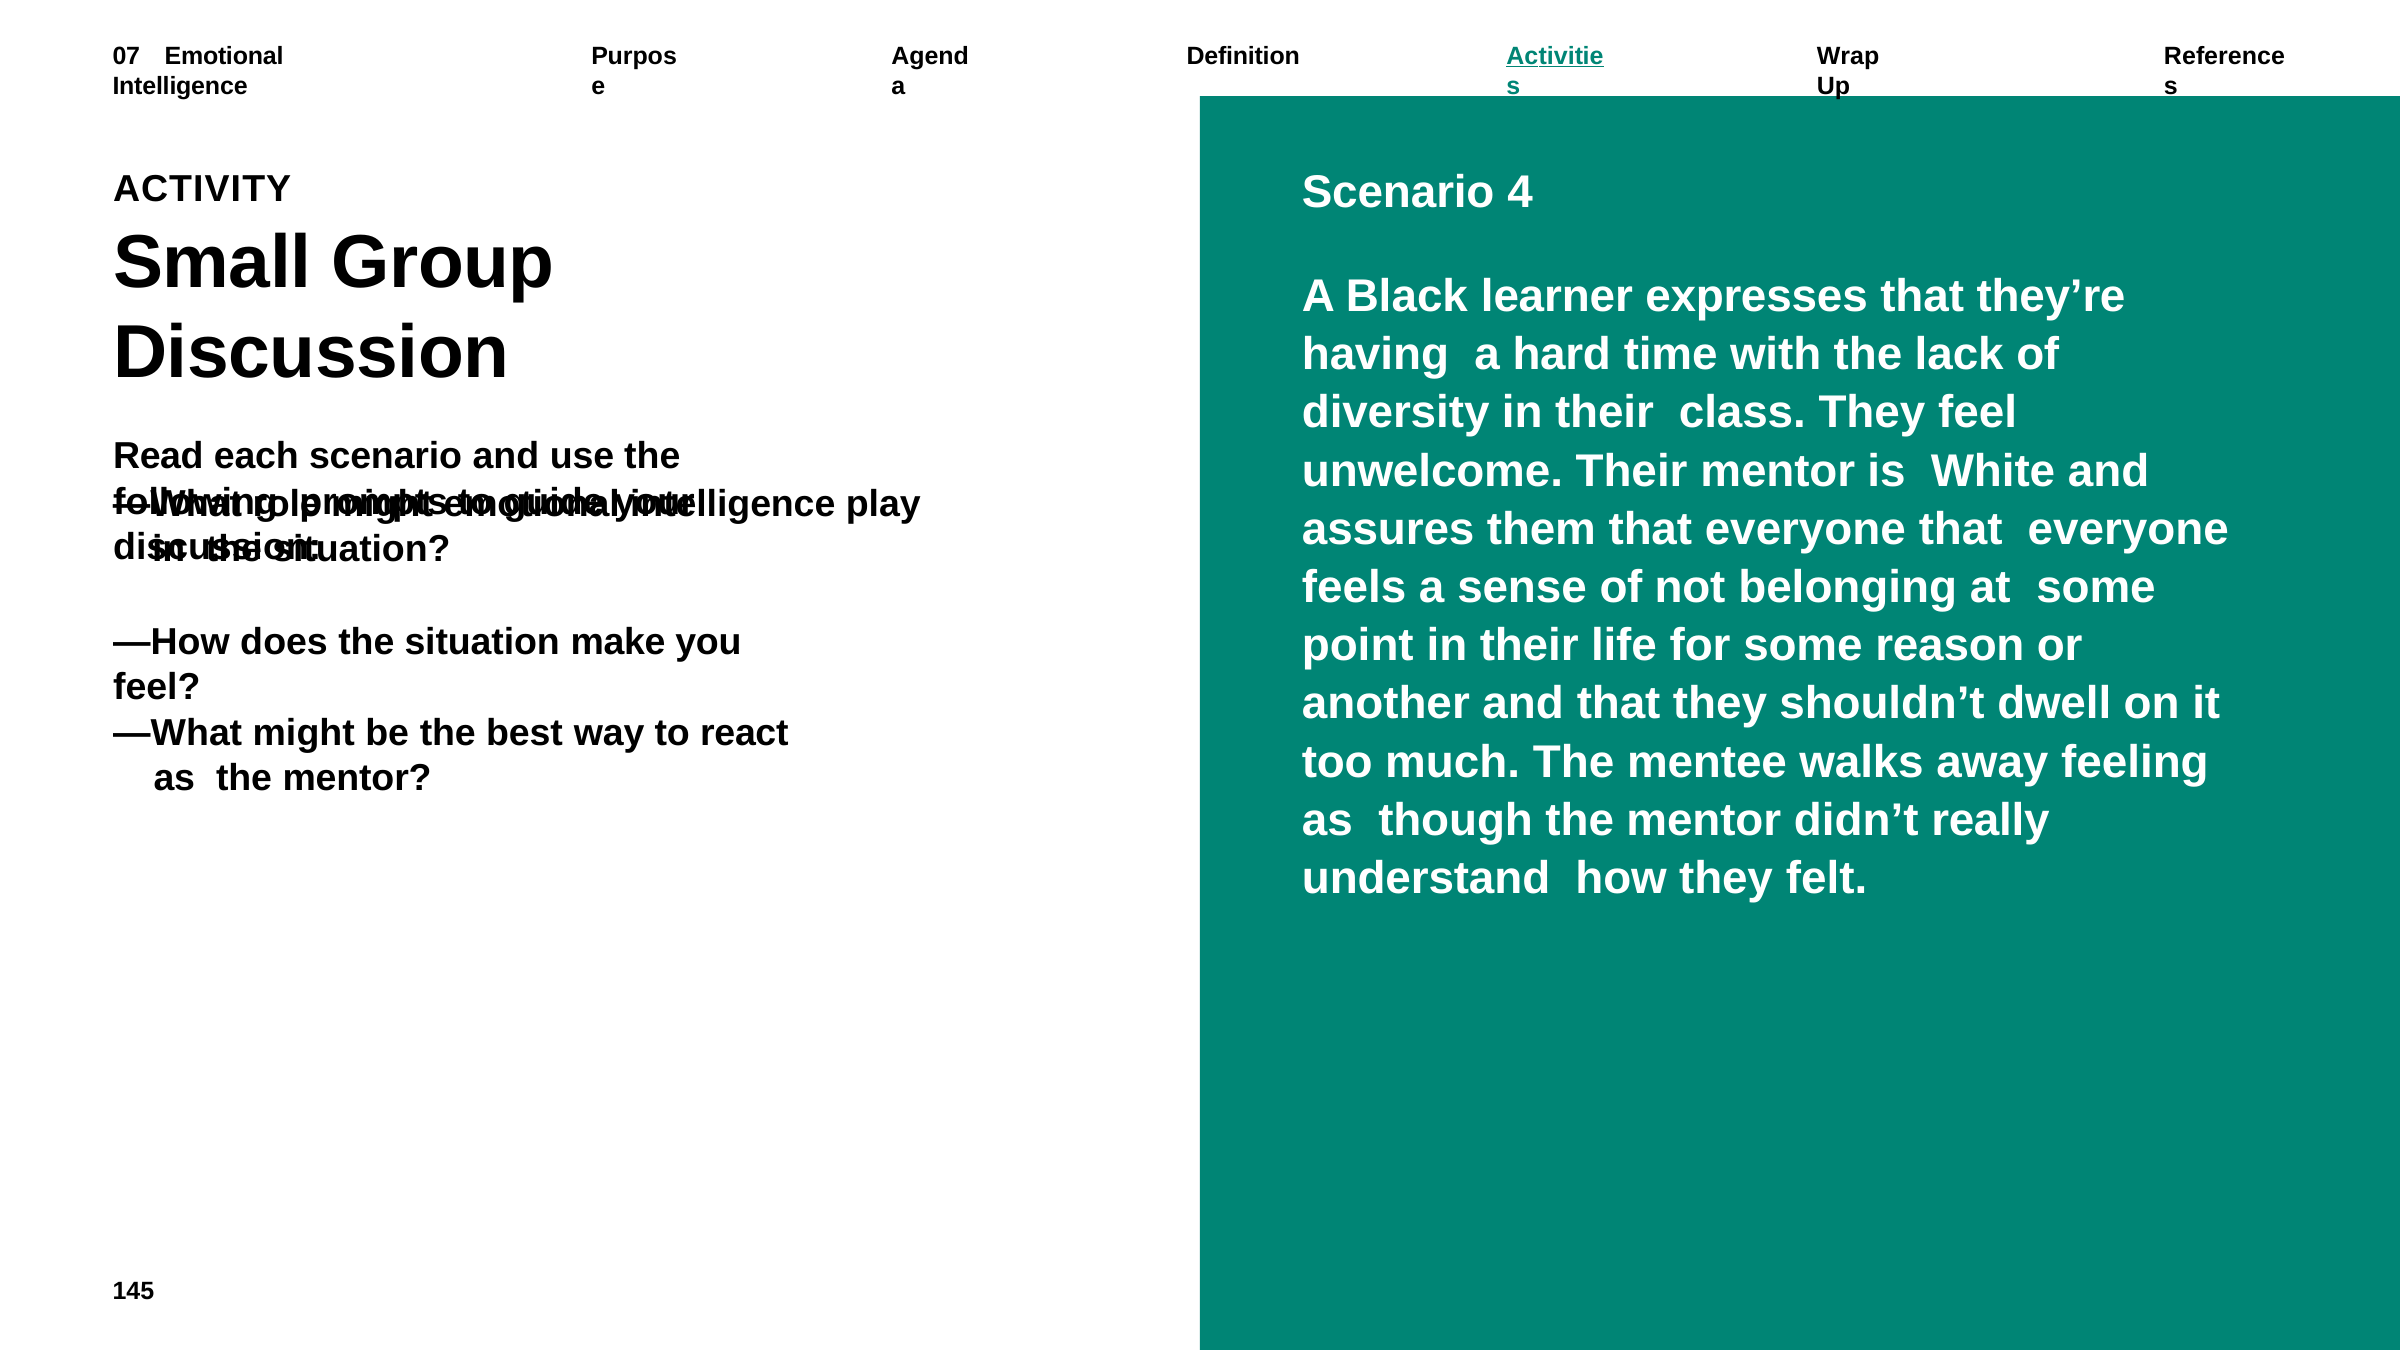

07	Emotional	Intelligence
Purpose
Agenda
Definition
Activities
Wrap	Up
References

Scenario 4
A Black learner expresses that they’re having  a hard time with the lack of diversity in their  class. They feel unwelcome. Their mentor is  White and assures them that everyone that  everyone feels a sense of not belonging at  some point in their life for some reason or  another and that they shouldn’t dwell on it  too much. The mentee walks away feeling as  though the mentor didn’t really understand  how they felt.
ACTIVITY
Small Group Discussion
Read each scenario and use the following  prompts to guide your discussion:
—What role might emotional intelligence play in  the situation?
—How does the situation make you feel?
—What might be the best way to react as  the mentor?
145